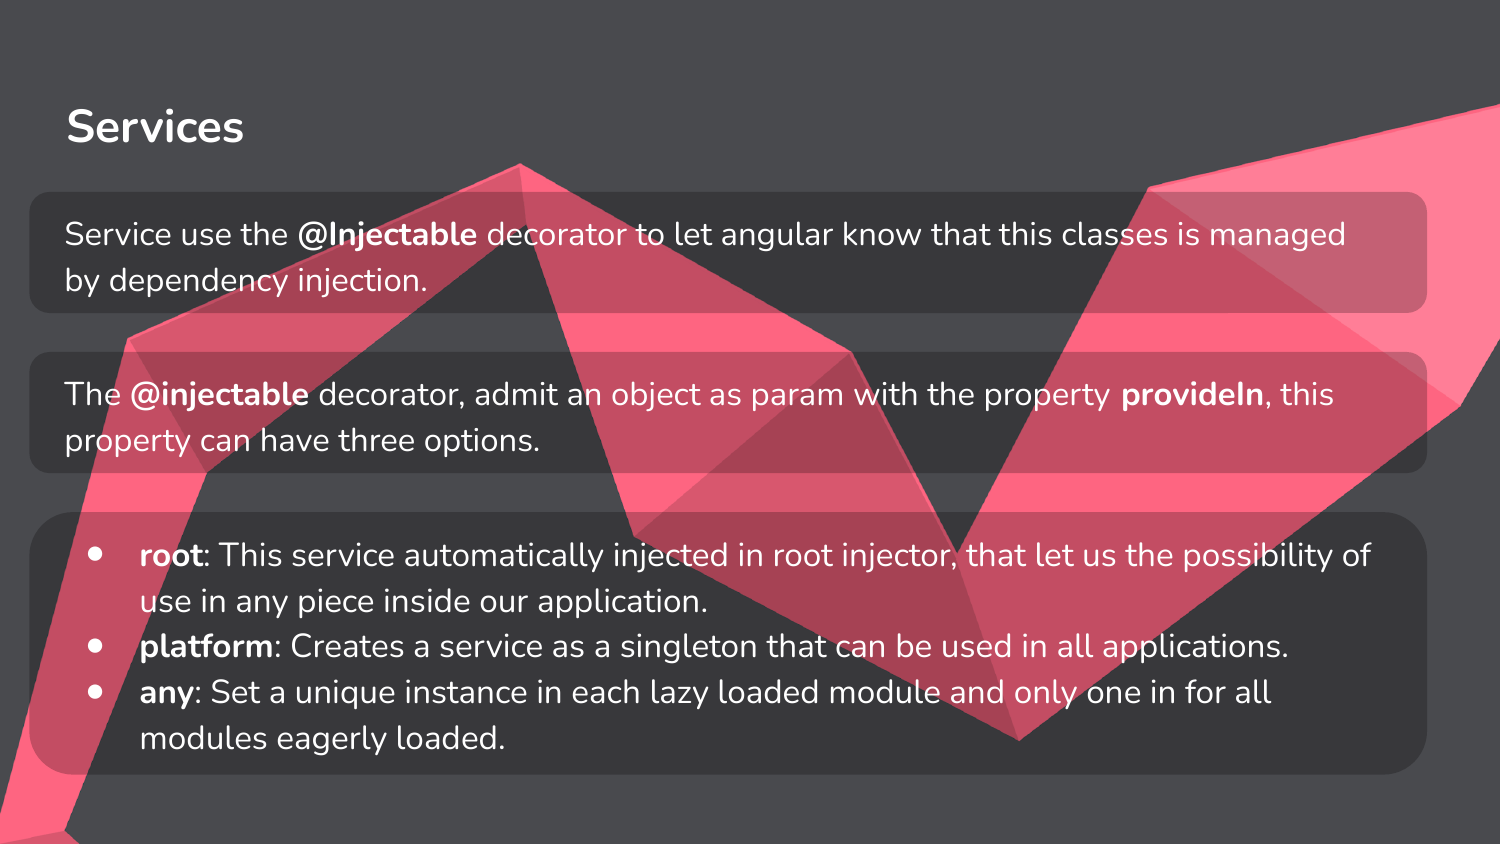

# Services

Service use the @Injectable decorator to let angular know that this classes is managed by dependency injection.

The @injectable decorator, admit an object as param with the property provideIn, this property can have three options.

root: This service automatically injected in root injector, that let us the possibility of use in any piece inside our application.
platform: Creates a service as a singleton that can be used in all applications.
any: Set a unique instance in each lazy loaded module and only one in for all modules eagerly loaded.